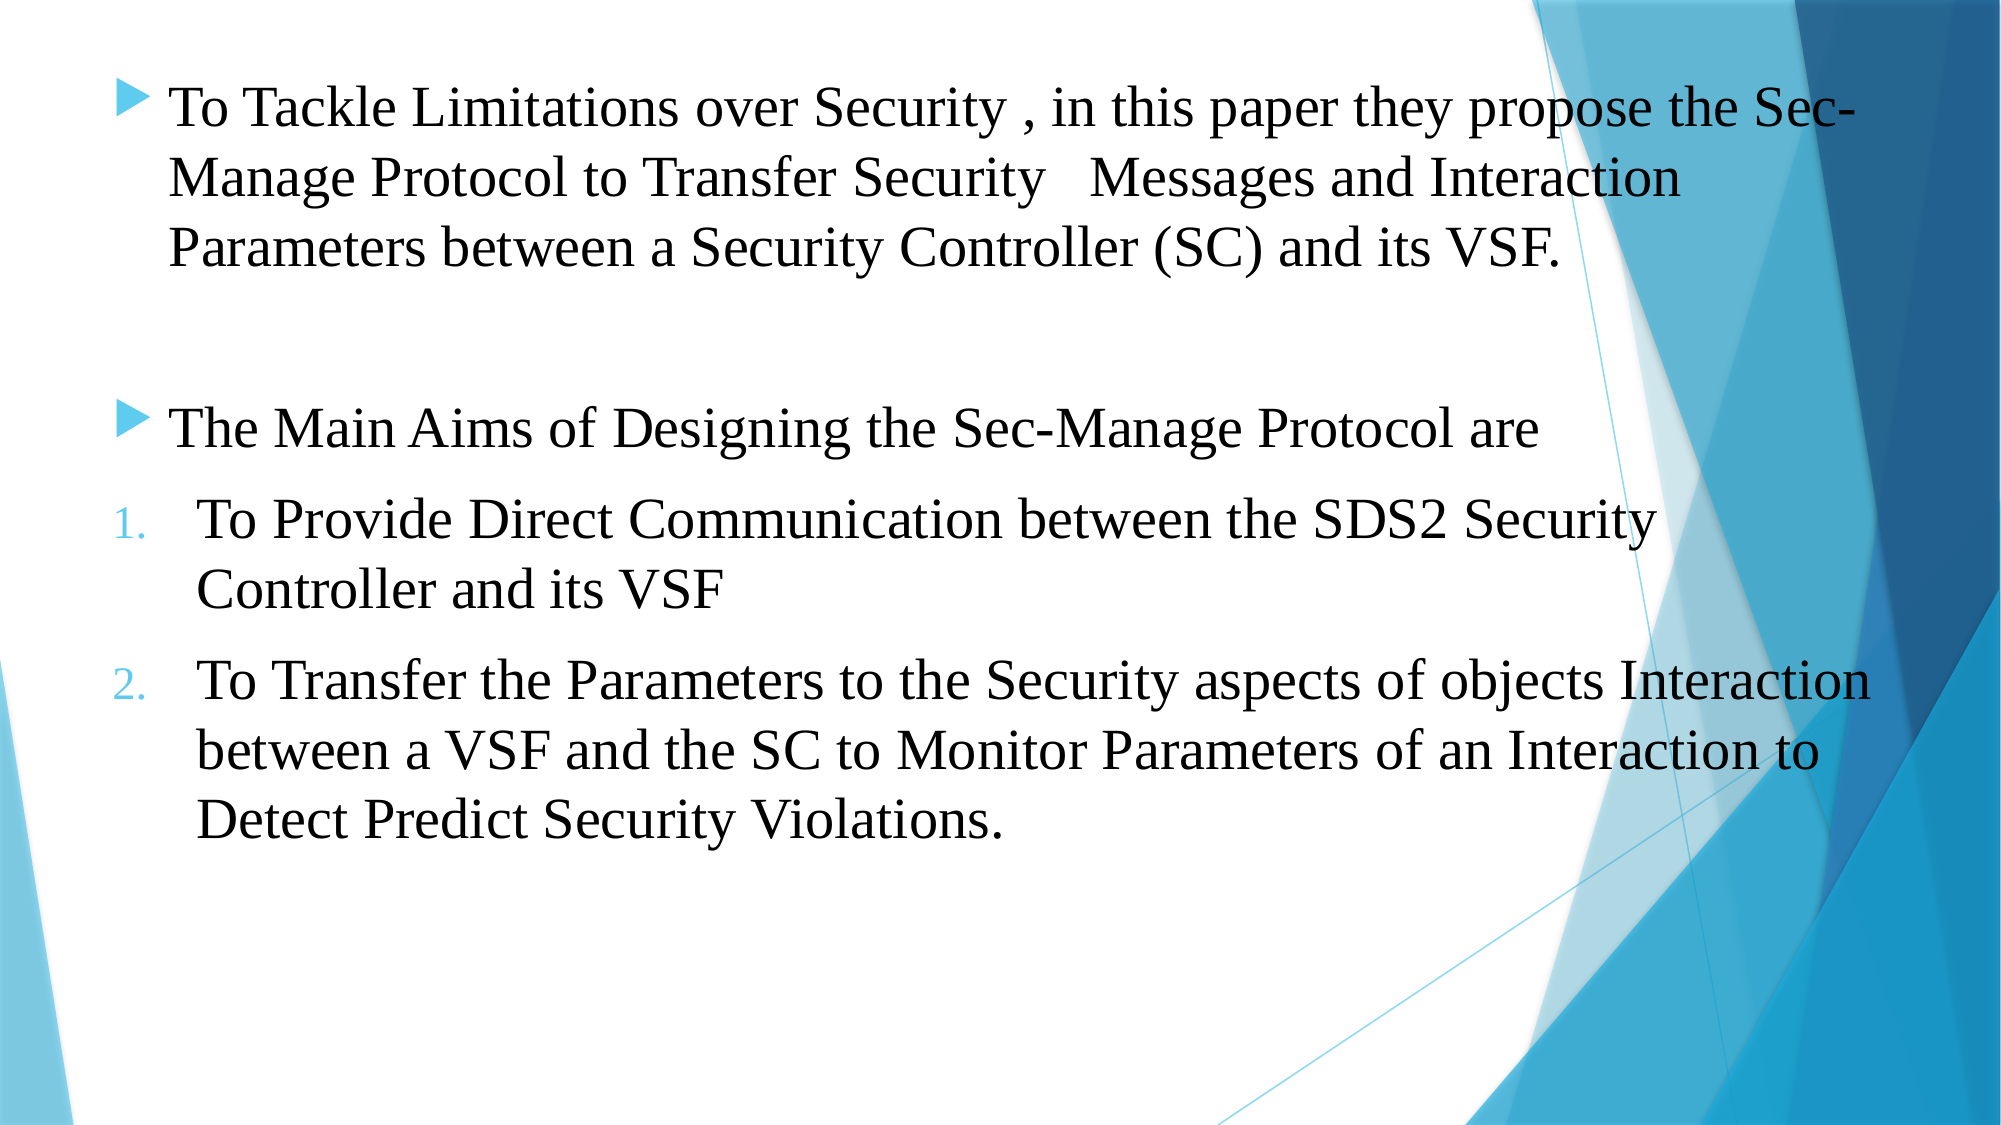

To Tackle Limitations over Security , in this paper they propose the Sec-Manage Protocol to Transfer Security   Messages and Interaction Parameters between a Security Controller (SC) and its VSF.

The Main Aims of Designing the Sec-Manage Protocol are
To Provide Direct Communication between the SDS2 Security Controller and its VSF
To Transfer the Parameters to the Security aspects of objects Interaction between a VSF and the SC to Monitor Parameters of an Interaction to Detect Predict Security Violations.